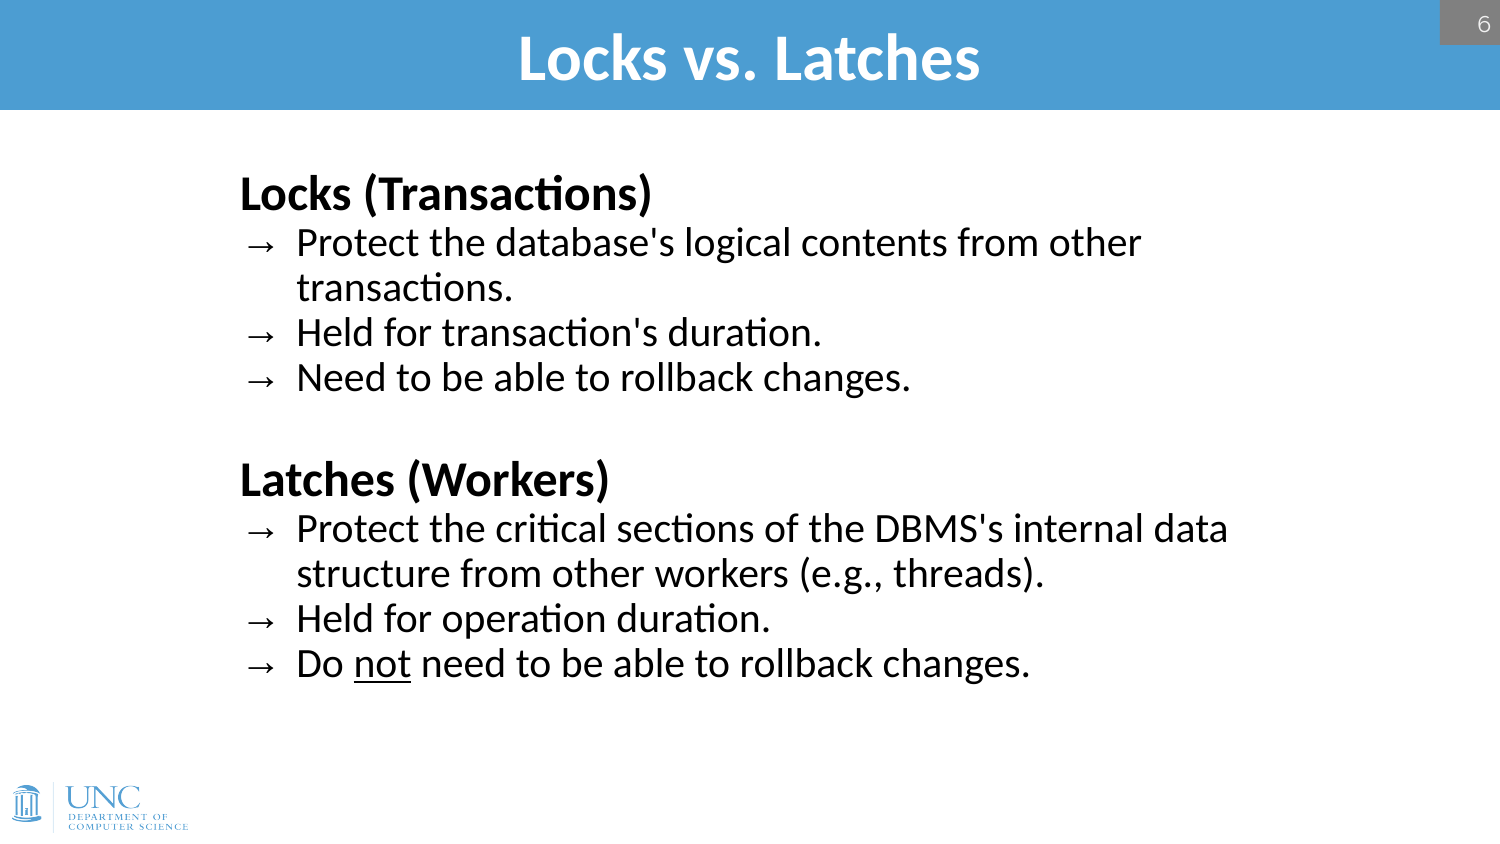

6
# Locks vs. Latches
Locks (Transactions)
Protect the database's logical contents from other transactions.
Held for transaction's duration.
Need to be able to rollback changes.

Latches (Workers)
Protect the critical sections of the DBMS's internal data structure from other workers (e.g., threads).
Held for operation duration.
Do not need to be able to rollback changes.